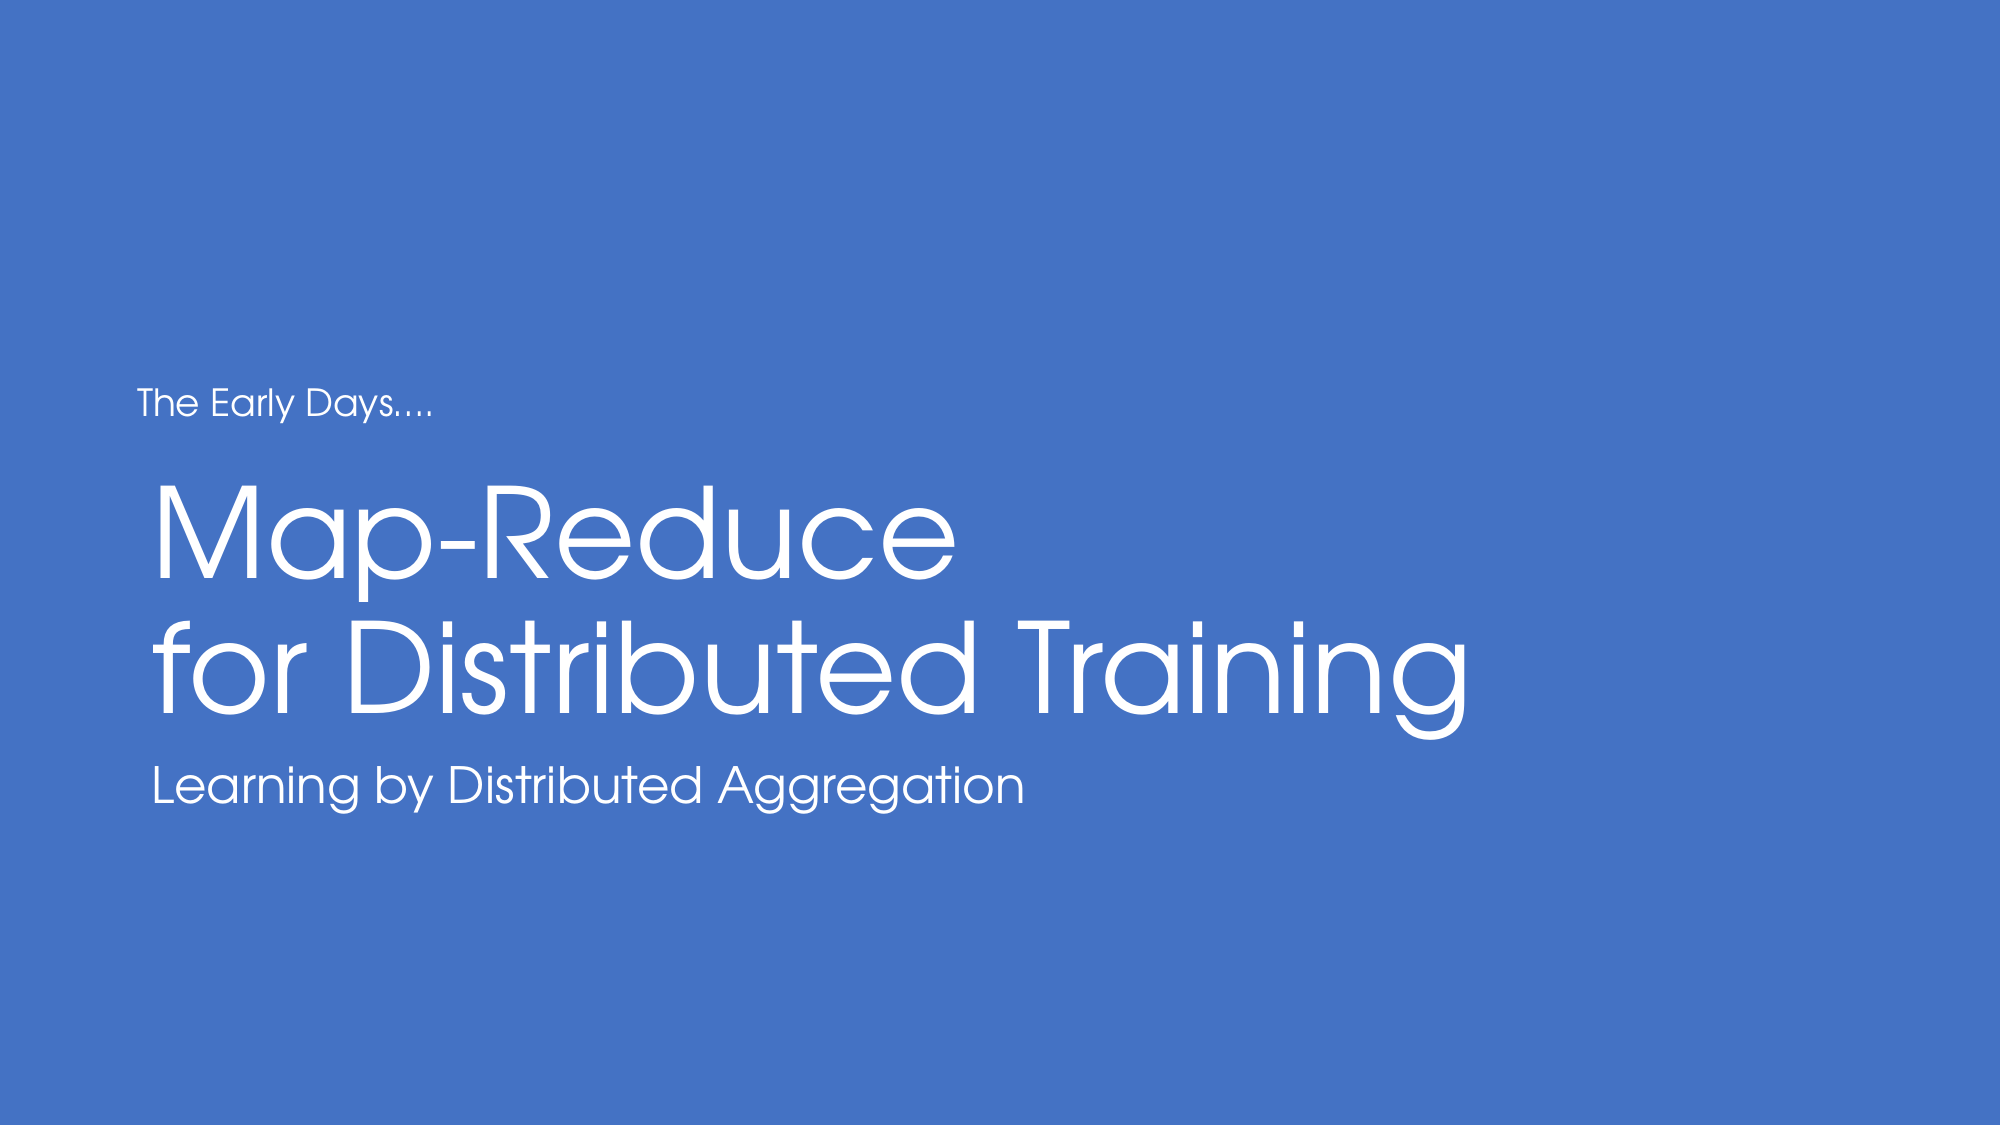

# Map-Reduce for Distributed Training
The Early Days….
Learning by Distributed Aggregation